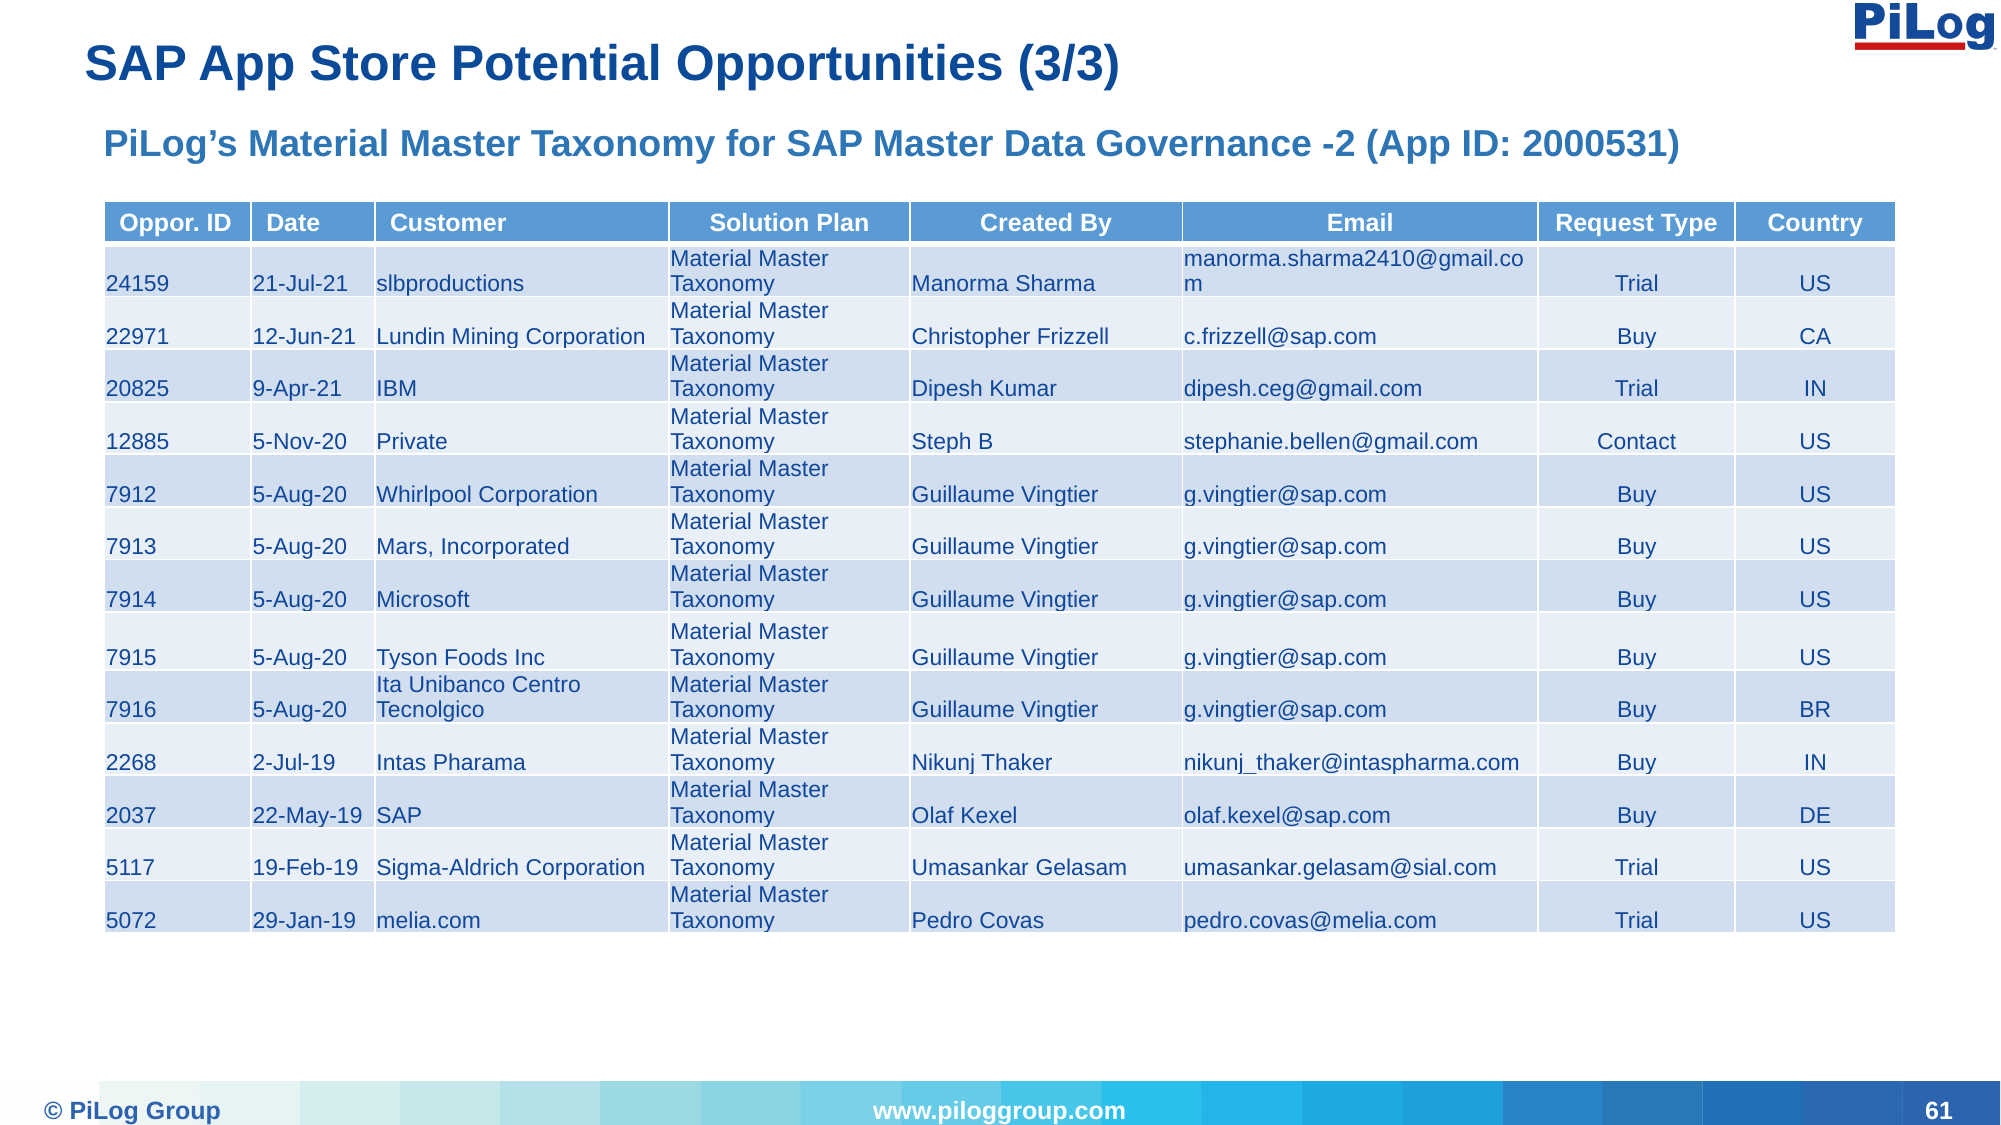

# SAP App Store Potential Opportunities (3/3)
PiLog’s Material Master Taxonomy for SAP Master Data Governance -2 (App ID: 2000531)
| Oppor. ID | Date | Customer | Solution Plan | Created By | Email | Request Type | Country |
| --- | --- | --- | --- | --- | --- | --- | --- |
| 24159 | 21-Jul-21 | slbproductions | Material Master Taxonomy | Manorma Sharma | manorma.sharma2410@gmail.com | Trial | US |
| 22971 | 12-Jun-21 | Lundin Mining Corporation | Material Master Taxonomy | Christopher Frizzell | c.frizzell@sap.com | Buy | CA |
| 20825 | 9-Apr-21 | IBM | Material Master Taxonomy | Dipesh Kumar | dipesh.ceg@gmail.com | Trial | IN |
| 12885 | 5-Nov-20 | Private | Material Master Taxonomy | Steph B | stephanie.bellen@gmail.com | Contact | US |
| 7912 | 5-Aug-20 | Whirlpool Corporation | Material Master Taxonomy | Guillaume Vingtier | g.vingtier@sap.com | Buy | US |
| 7913 | 5-Aug-20 | Mars, Incorporated | Material Master Taxonomy | Guillaume Vingtier | g.vingtier@sap.com | Buy | US |
| 7914 | 5-Aug-20 | Microsoft | Material Master Taxonomy | Guillaume Vingtier | g.vingtier@sap.com | Buy | US |
| 7915 | 5-Aug-20 | Tyson Foods Inc | Material Master Taxonomy | Guillaume Vingtier | g.vingtier@sap.com | Buy | US |
| 7916 | 5-Aug-20 | Ita Unibanco Centro Tecnolgico | Material Master Taxonomy | Guillaume Vingtier | g.vingtier@sap.com | Buy | BR |
| 2268 | 2-Jul-19 | Intas Pharama | Material Master Taxonomy | Nikunj Thaker | nikunj\_thaker@intaspharma.com | Buy | IN |
| 2037 | 22-May-19 | SAP | Material Master Taxonomy | Olaf Kexel | olaf.kexel@sap.com | Buy | DE |
| 5117 | 19-Feb-19 | Sigma-Aldrich Corporation | Material Master Taxonomy | Umasankar Gelasam | umasankar.gelasam@sial.com | Trial | US |
| 5072 | 29-Jan-19 | melia.com | Material Master Taxonomy | Pedro Covas | pedro.covas@melia.com | Trial | US |
© PiLog Group
www.piloggroup.com
61